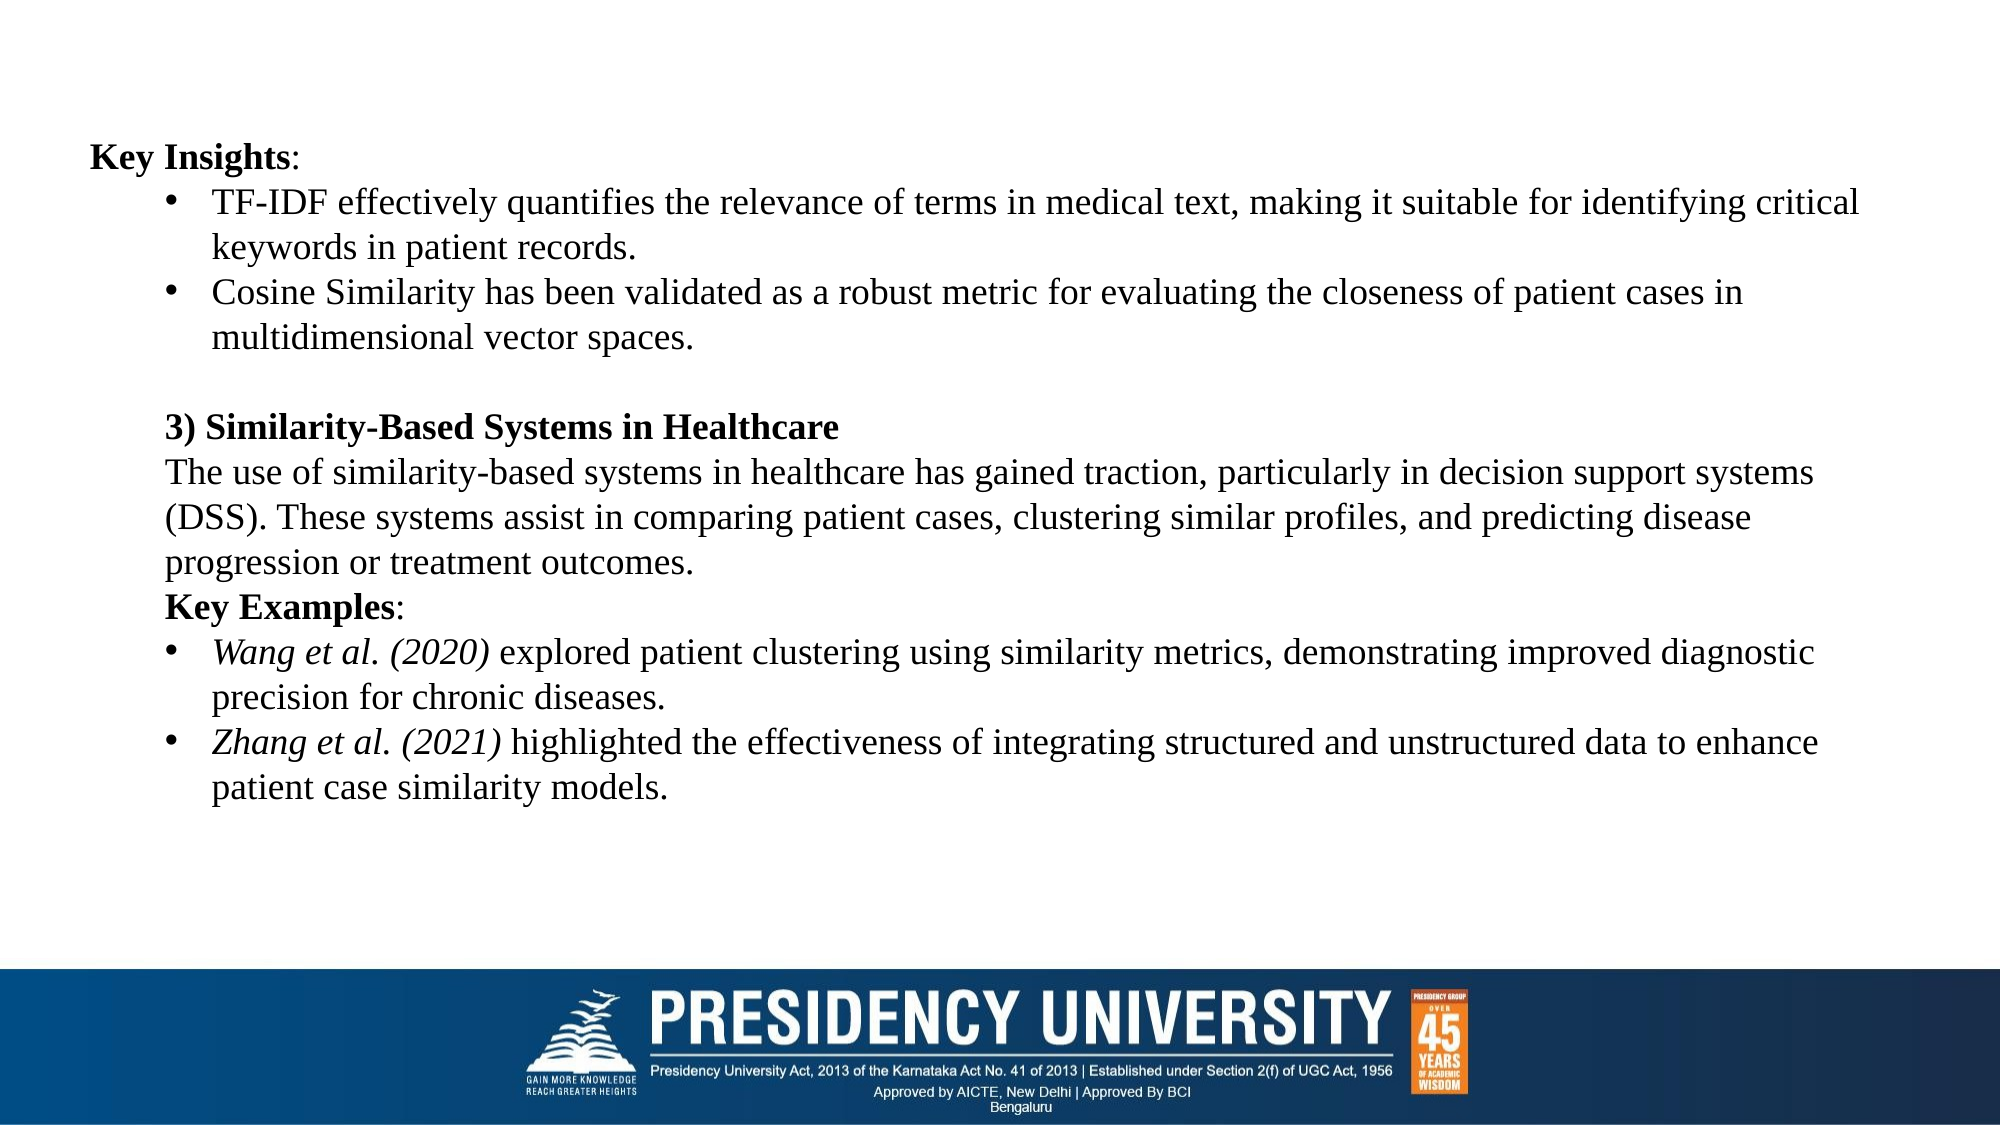

Key Insights:
TF-IDF effectively quantifies the relevance of terms in medical text, making it suitable for identifying critical keywords in patient records.
Cosine Similarity has been validated as a robust metric for evaluating the closeness of patient cases in multidimensional vector spaces.

3) Similarity-Based Systems in Healthcare
The use of similarity-based systems in healthcare has gained traction, particularly in decision support systems (DSS). These systems assist in comparing patient cases, clustering similar profiles, and predicting disease progression or treatment outcomes.
Key Examples:
Wang et al. (2020) explored patient clustering using similarity metrics, demonstrating improved diagnostic precision for chronic diseases.
Zhang et al. (2021) highlighted the effectiveness of integrating structured and unstructured data to enhance patient case similarity models.